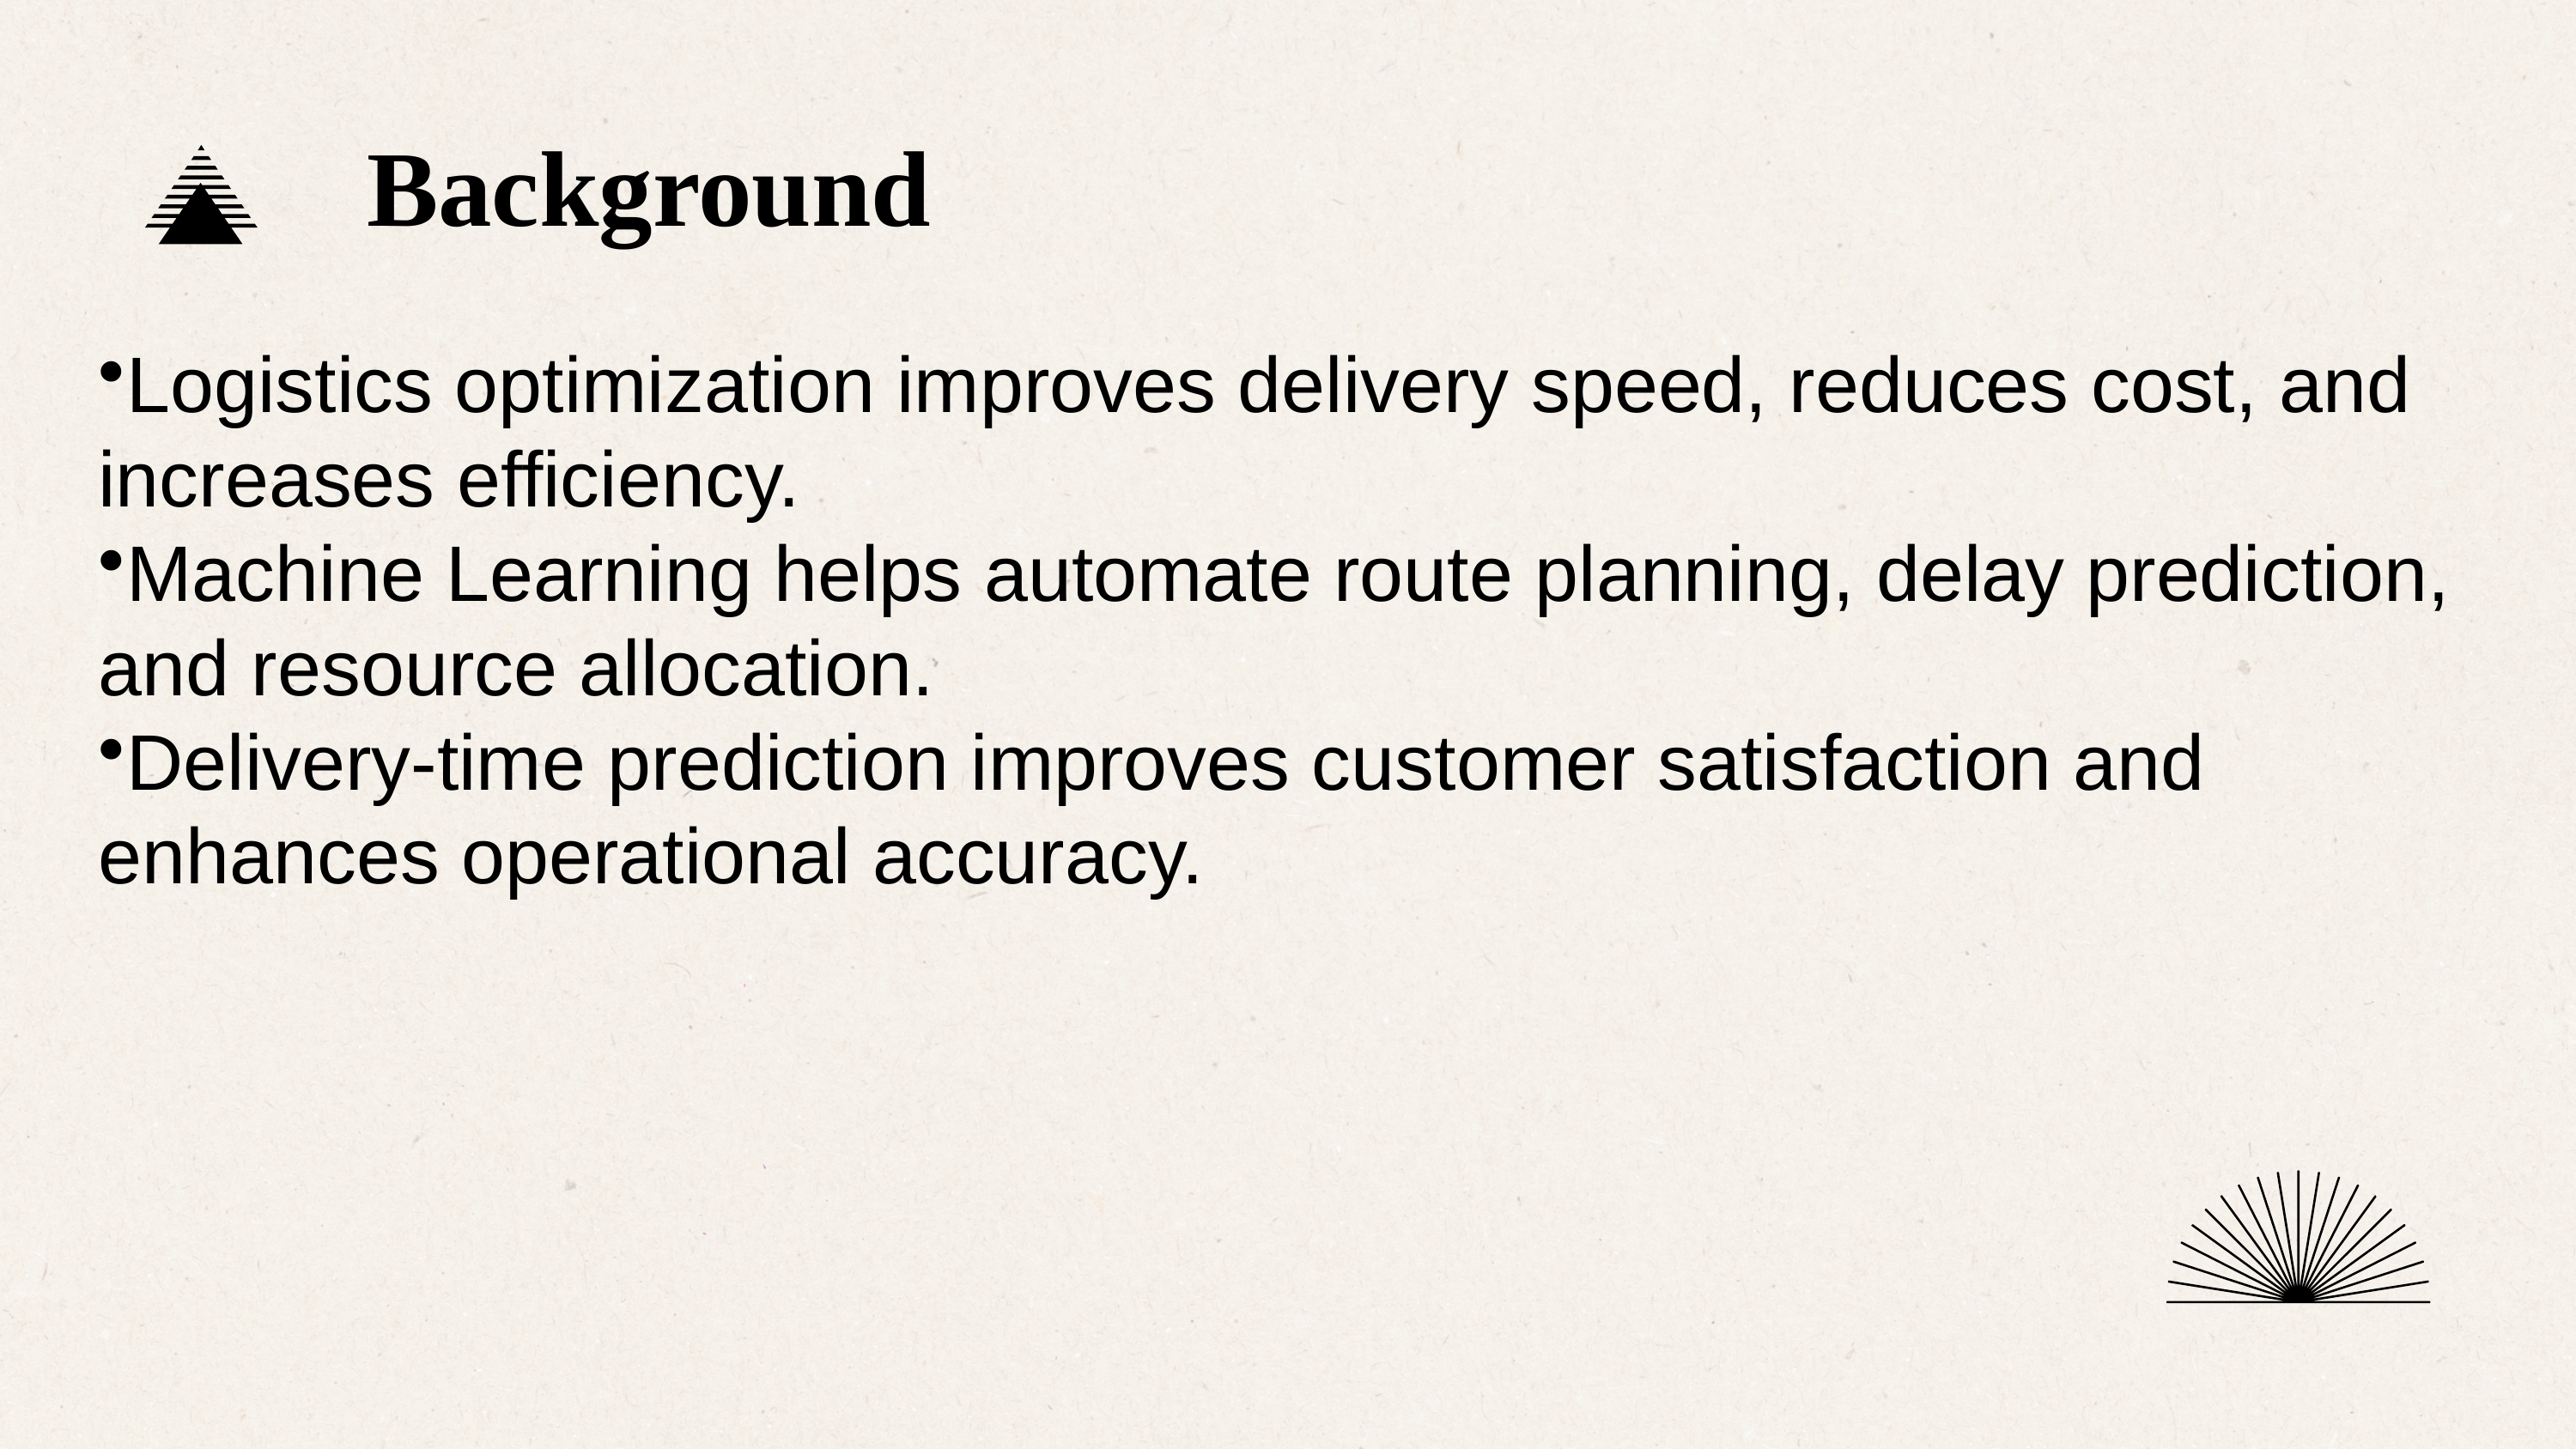

Background
Logistics optimization improves delivery speed, reduces cost, and increases efficiency.
Machine Learning helps automate route planning, delay prediction, and resource allocation.
Delivery-time prediction improves customer satisfaction and enhances operational accuracy.